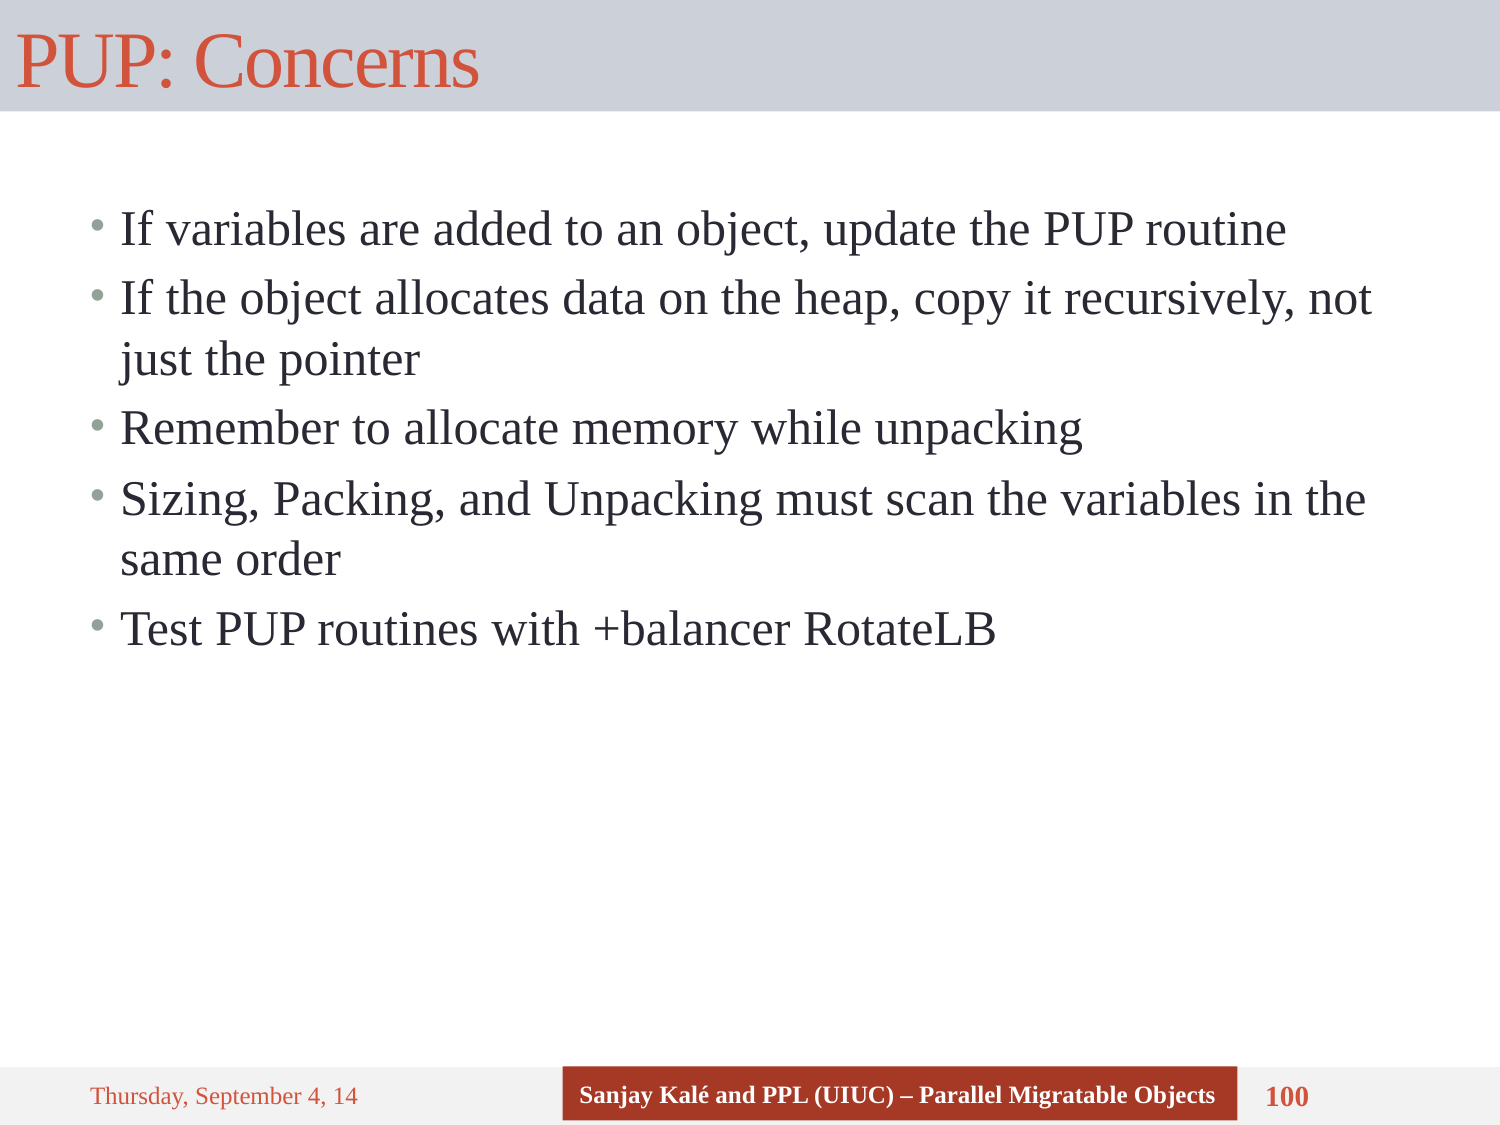

# PUP: Concerns
If variables are added to an object, update the PUP routine
If the object allocates data on the heap, copy it recursively, not just the pointer
Remember to allocate memory while unpacking
Sizing, Packing, and Unpacking must scan the variables in the same order
Test PUP routines with +balancer RotateLB
Sanjay Kalé and PPL (UIUC) – Parallel Migratable Objects
Thursday, September 4, 14
100